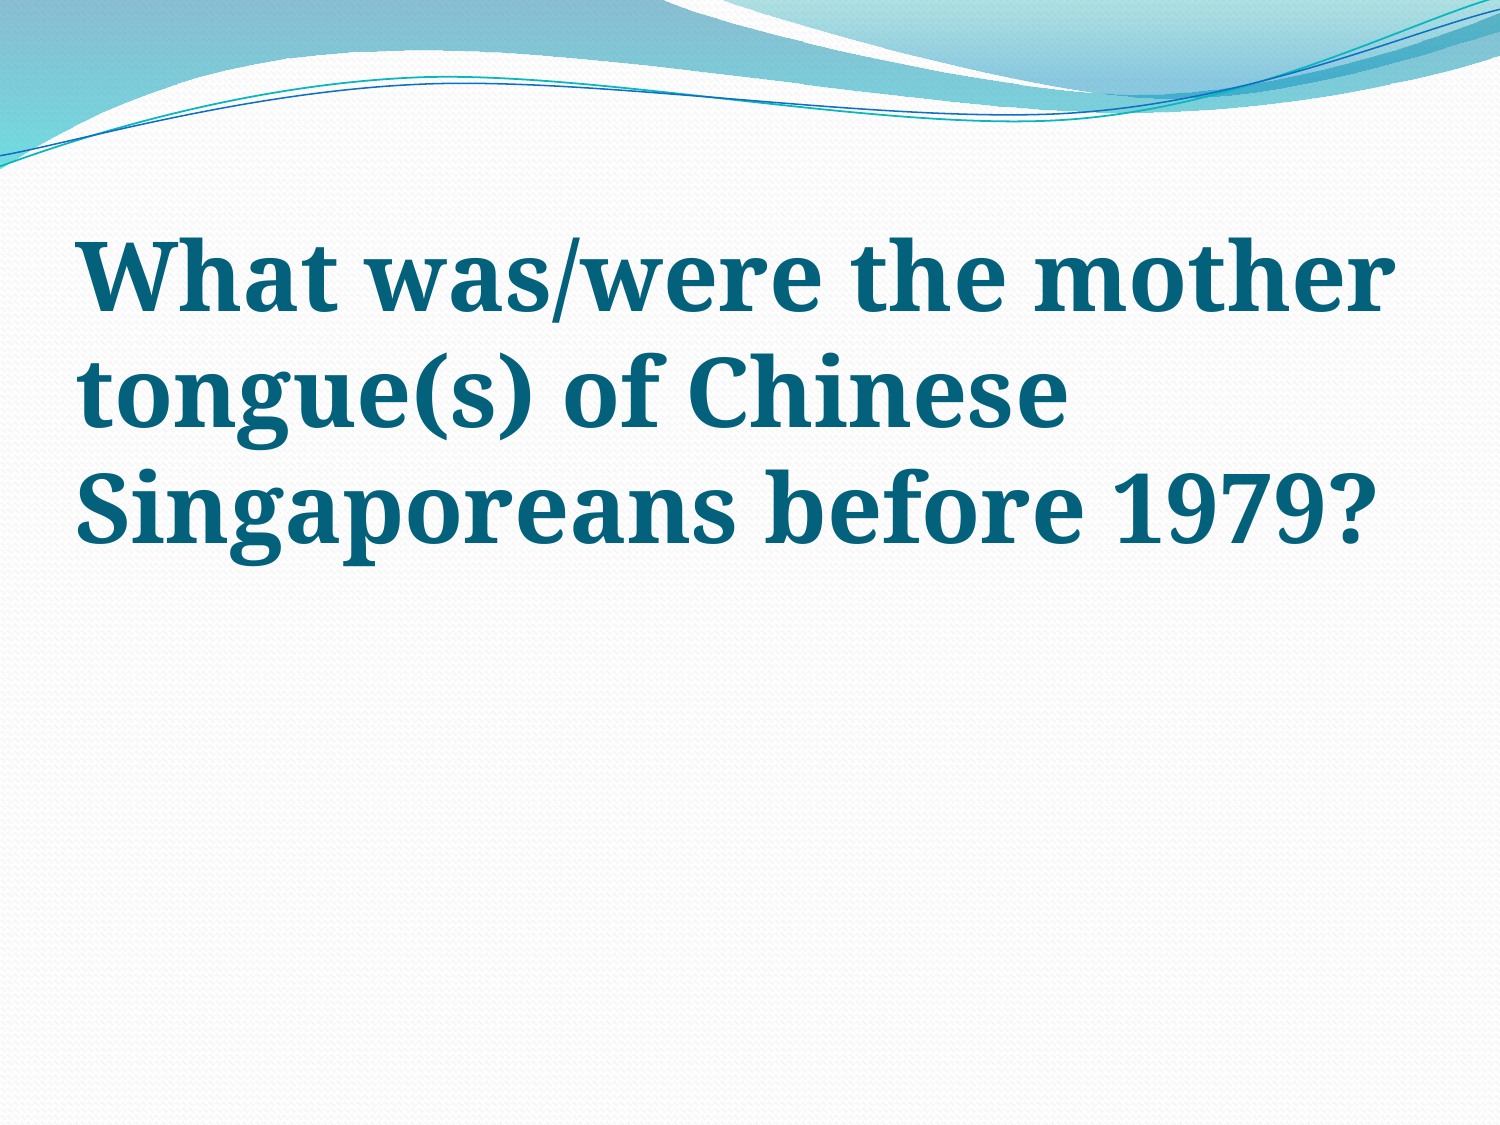

# What was/were the mother tongue(s) of Chinese Singaporeans before 1979?